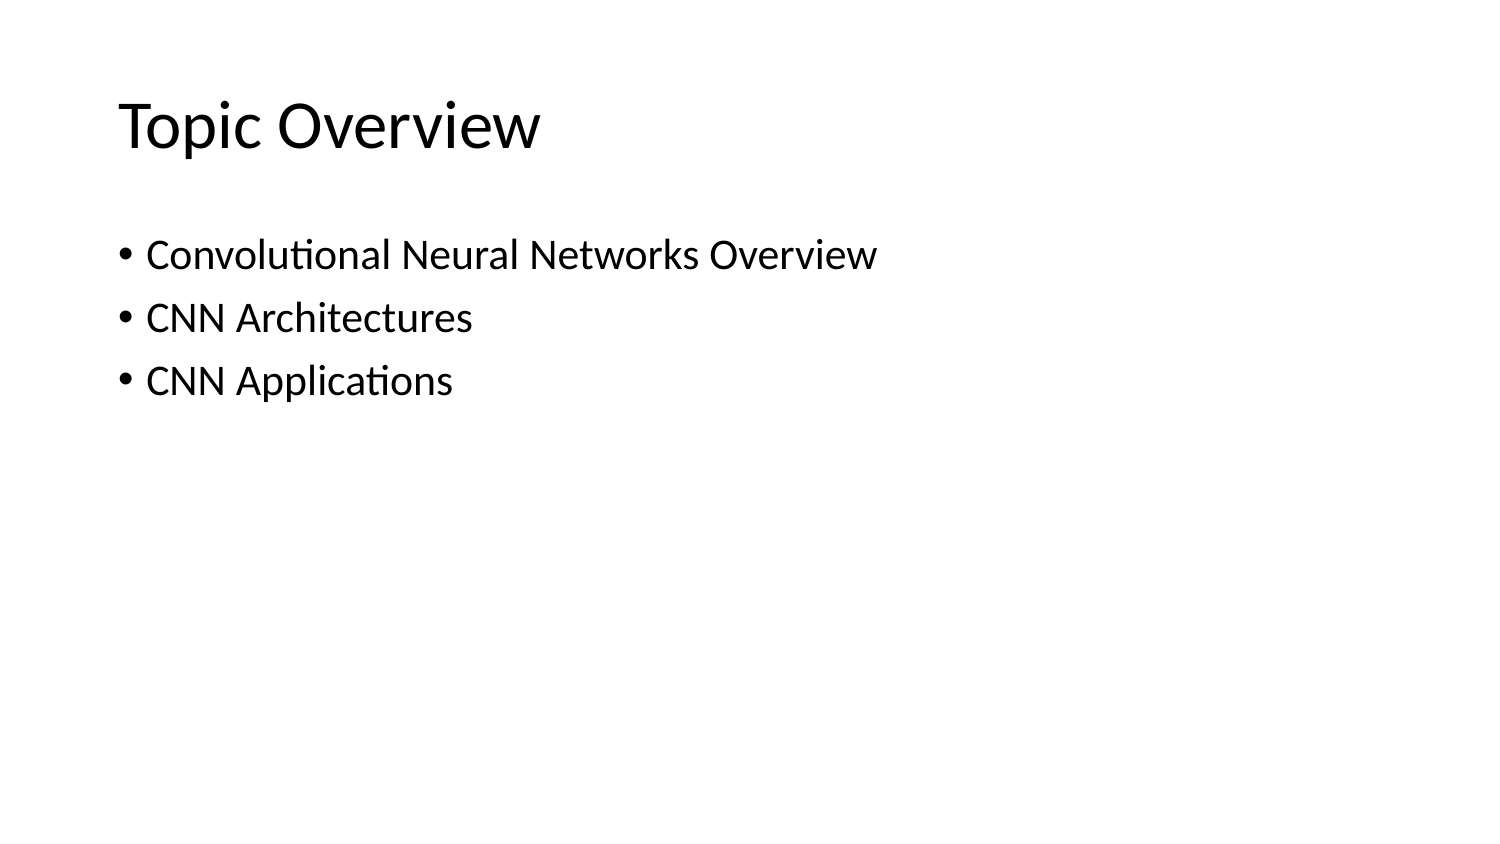

# Topic Overview
Convolutional Neural Networks Overview
CNN Architectures
CNN Applications